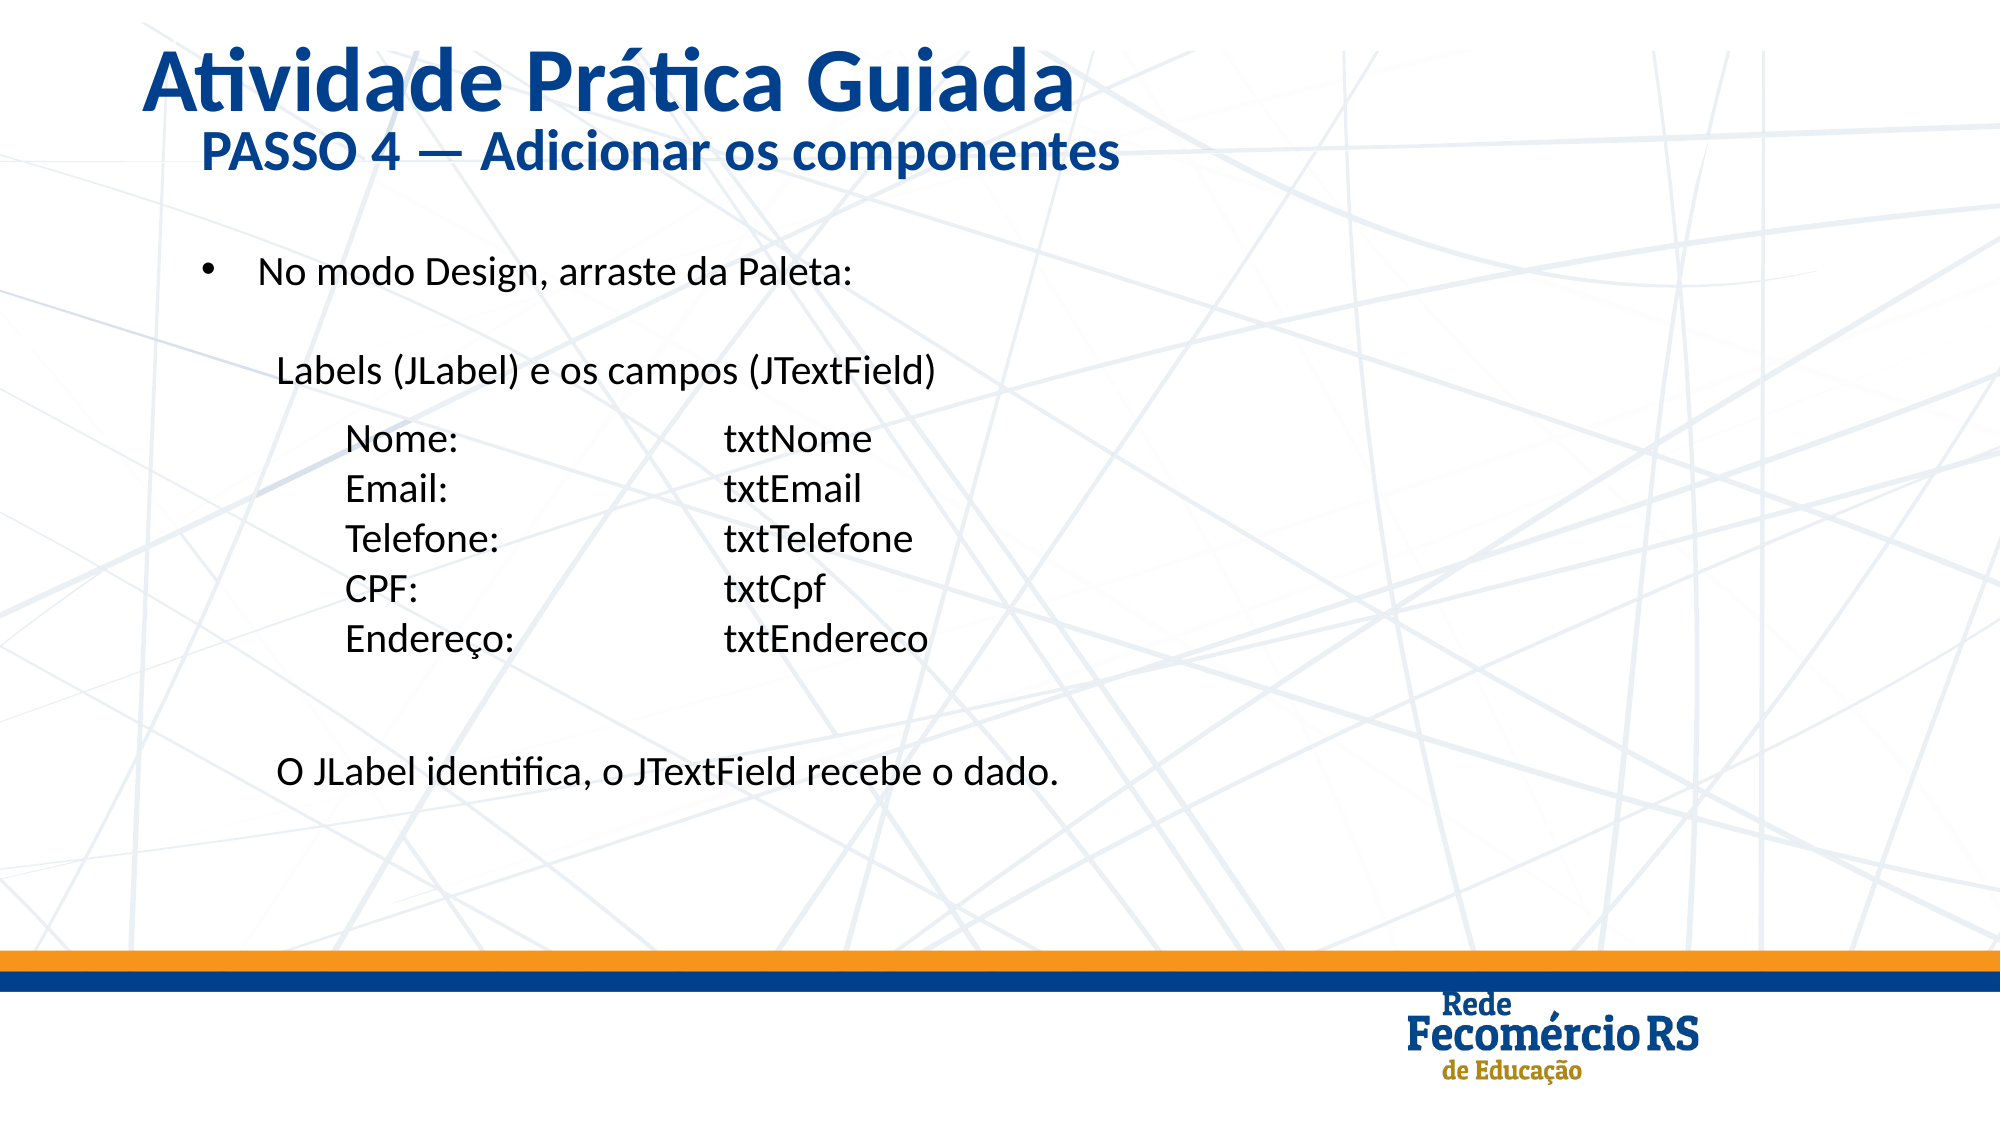

Atividade Prática Guiada
PASSO 4 — Adicionar os componentes
No modo Design, arraste da Paleta:

Labels (JLabel) e os campos (JTextField)

O JLabel identifica, o JTextField recebe o dado.

Nome:
Email:
Telefone:
CPF:
Endereço:
txtNome
txtEmail
txtTelefone
txtCpf
txtEndereco